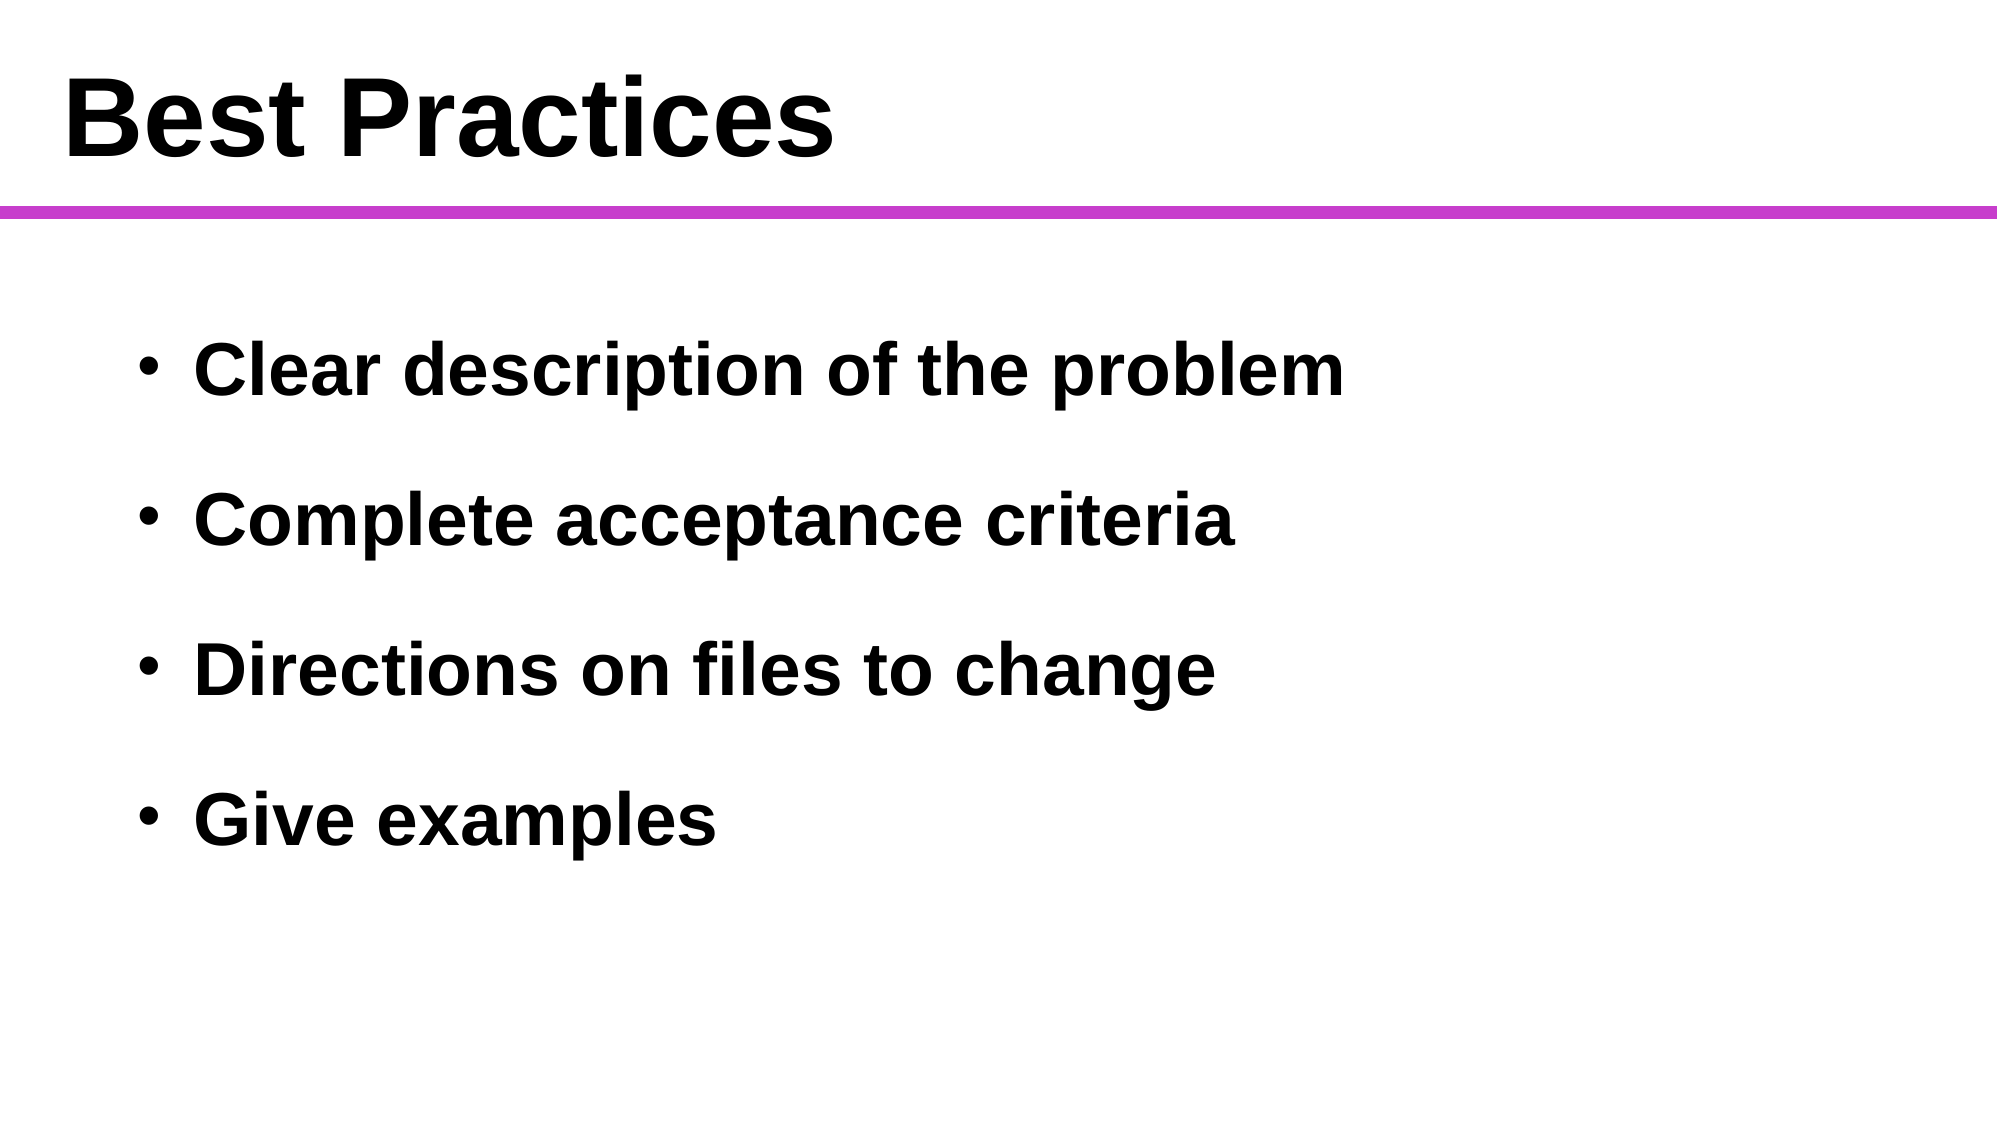

Best Practices
Clear description of the problem
Complete acceptance criteria
Directions on files to change
Give examples